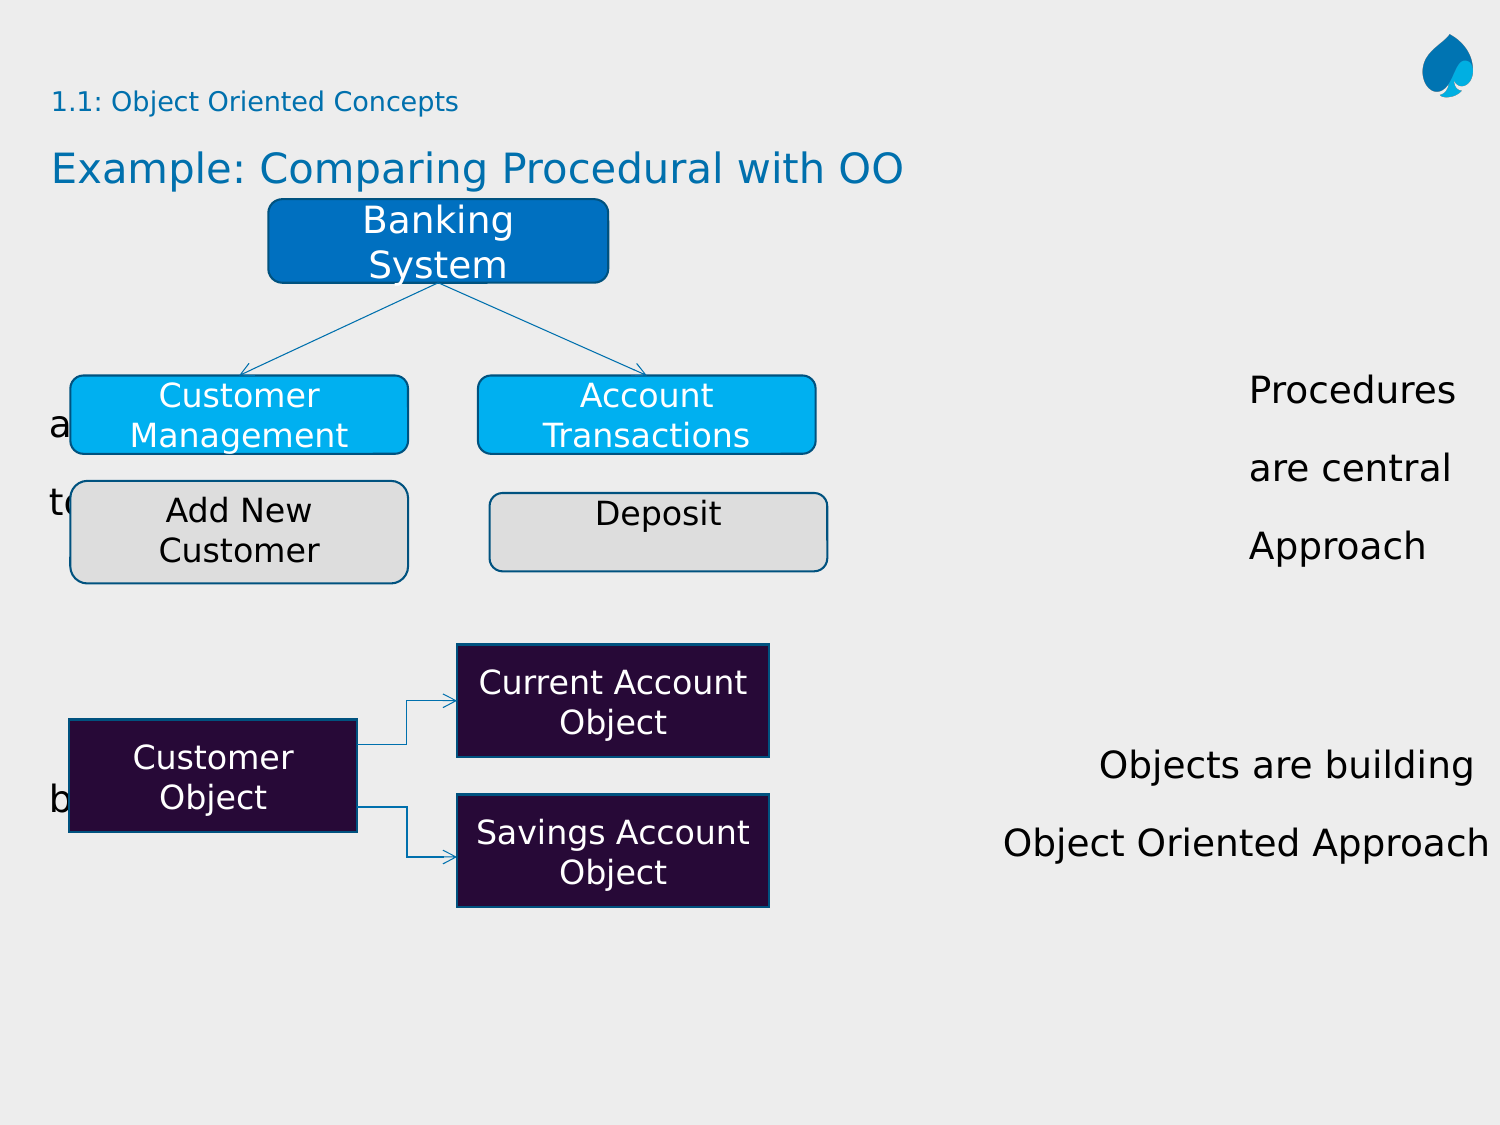

# 1.1: Object Oriented Concepts Example: Comparing Procedural with OO
Banking System
Customer
Management
Account
Transactions

Add New Customer

Deposit

								Procedures and Functions
								are central to the Procedural
								Approach

							Objects are building blocks in
					                 Object Oriented Approach

Current Account Object
Customer Object
Savings Account Object